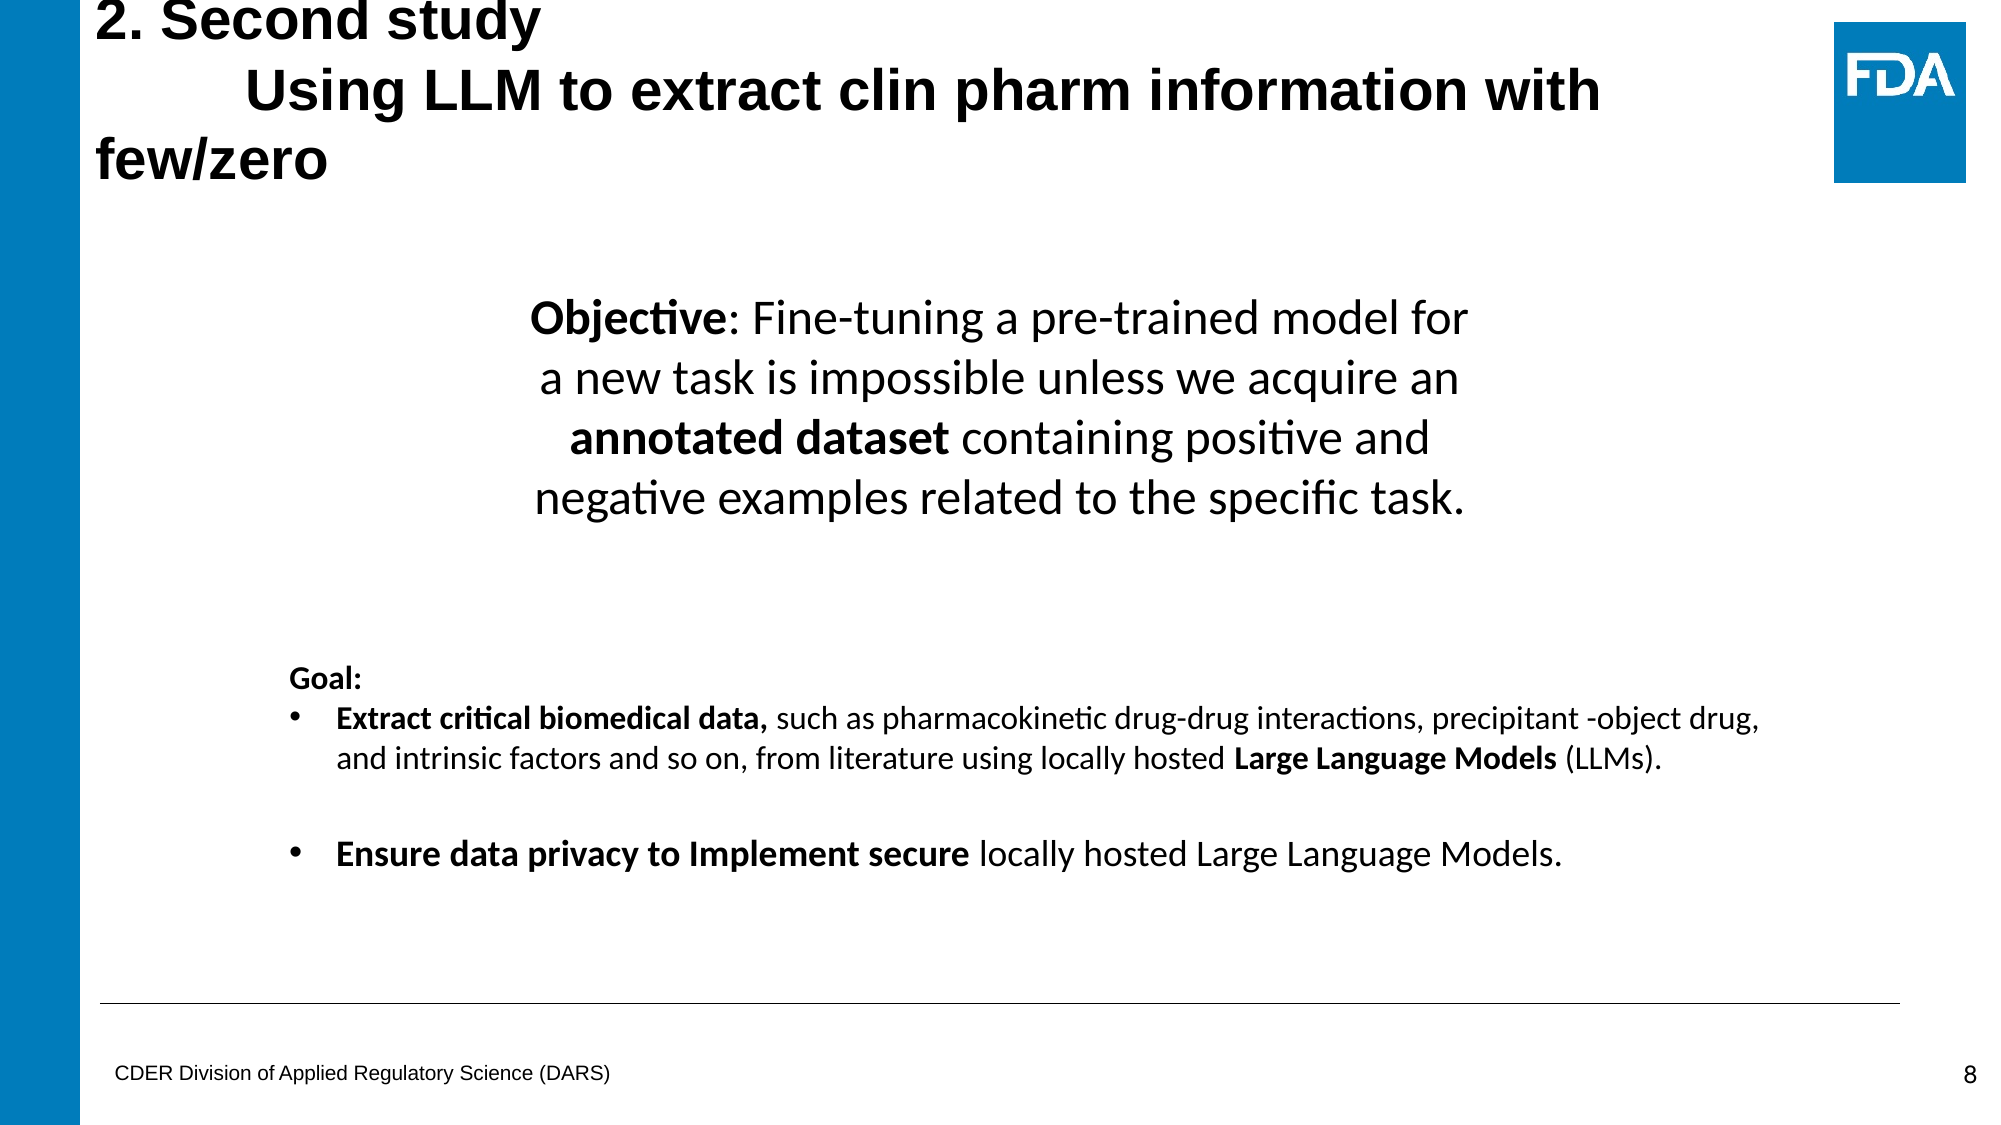

2. Second study
	Using LLM to extract clin pharm information with few/zero
Objective: Fine-tuning a pre-trained model for a new task is impossible unless we acquire an annotated dataset containing positive and negative examples related to the specific task.
Goal:
Extract critical biomedical data, such as pharmacokinetic drug-drug interactions, precipitant -object drug, and intrinsic factors and so on, from literature using locally hosted Large Language Models (LLMs).

Ensure data privacy to Implement secure locally hosted Large Language Models.